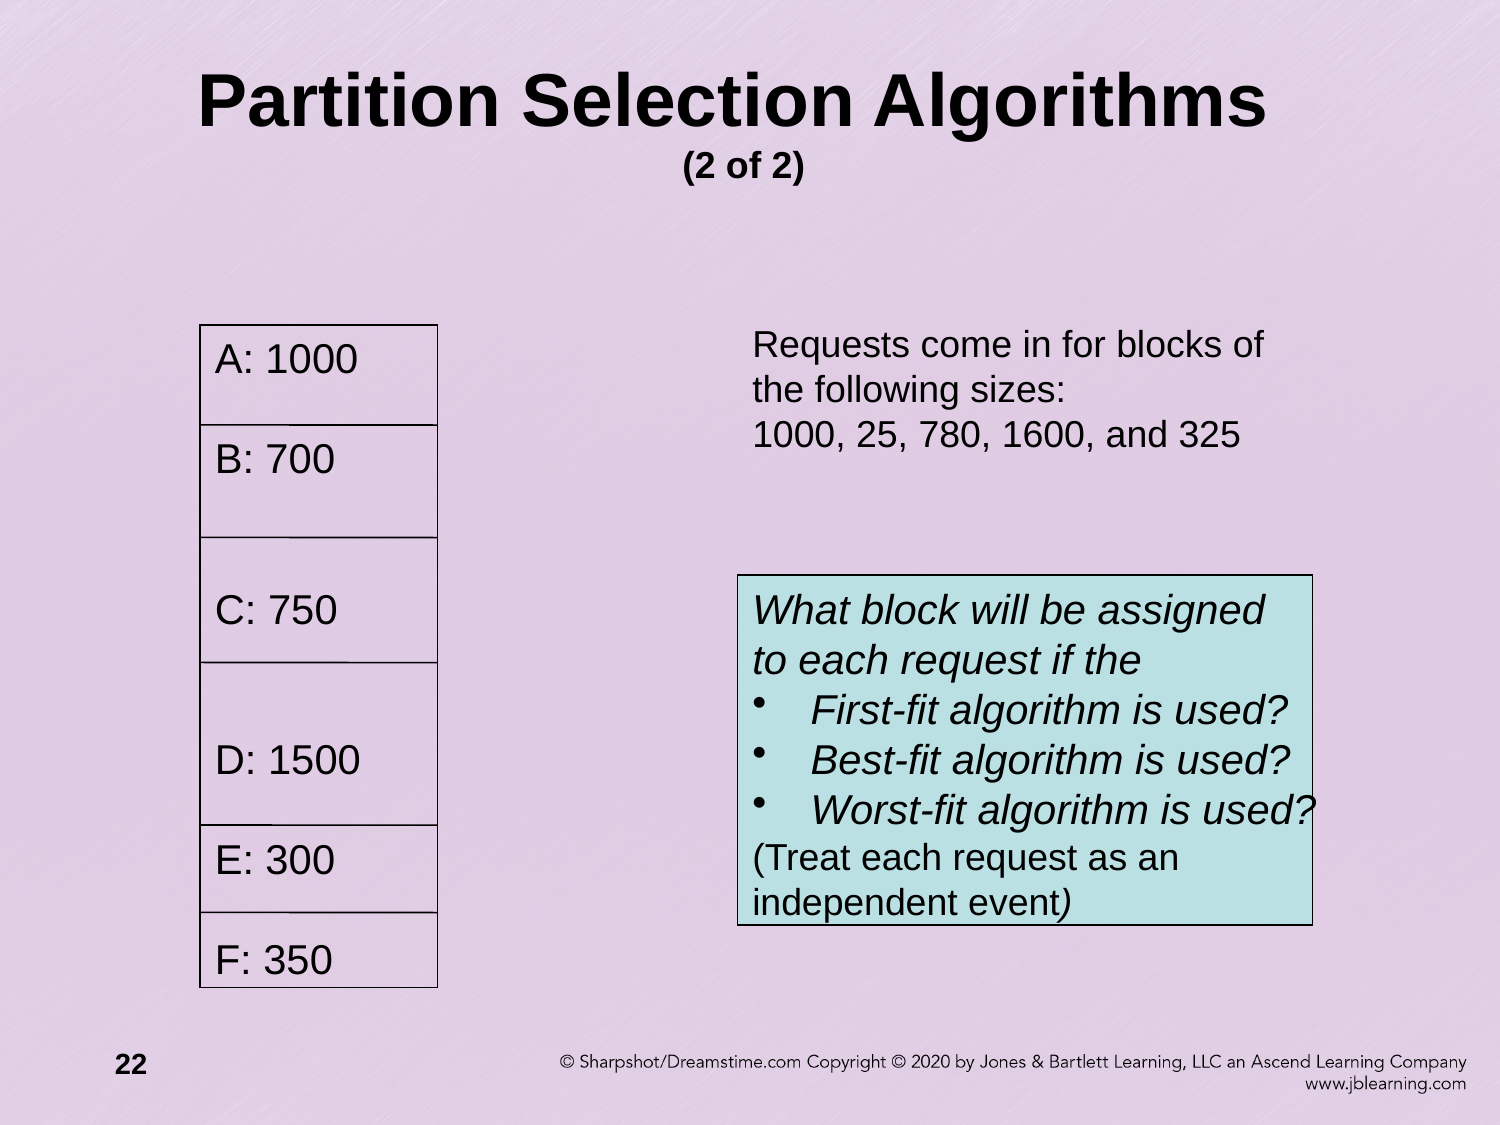

# Partition Selection Algorithms (2 of 2)
Requests come in for blocks of
the following sizes:
1000, 25, 780, 1600, and 325
A: 1000

B: 700

C: 750

D: 1500

E: 300

F: 350

What block will be assigned
to each request if the
  First-fit algorithm is used?
  Best-fit algorithm is used?
  Worst-fit algorithm is used?
(Treat each request as an
independent event)

22